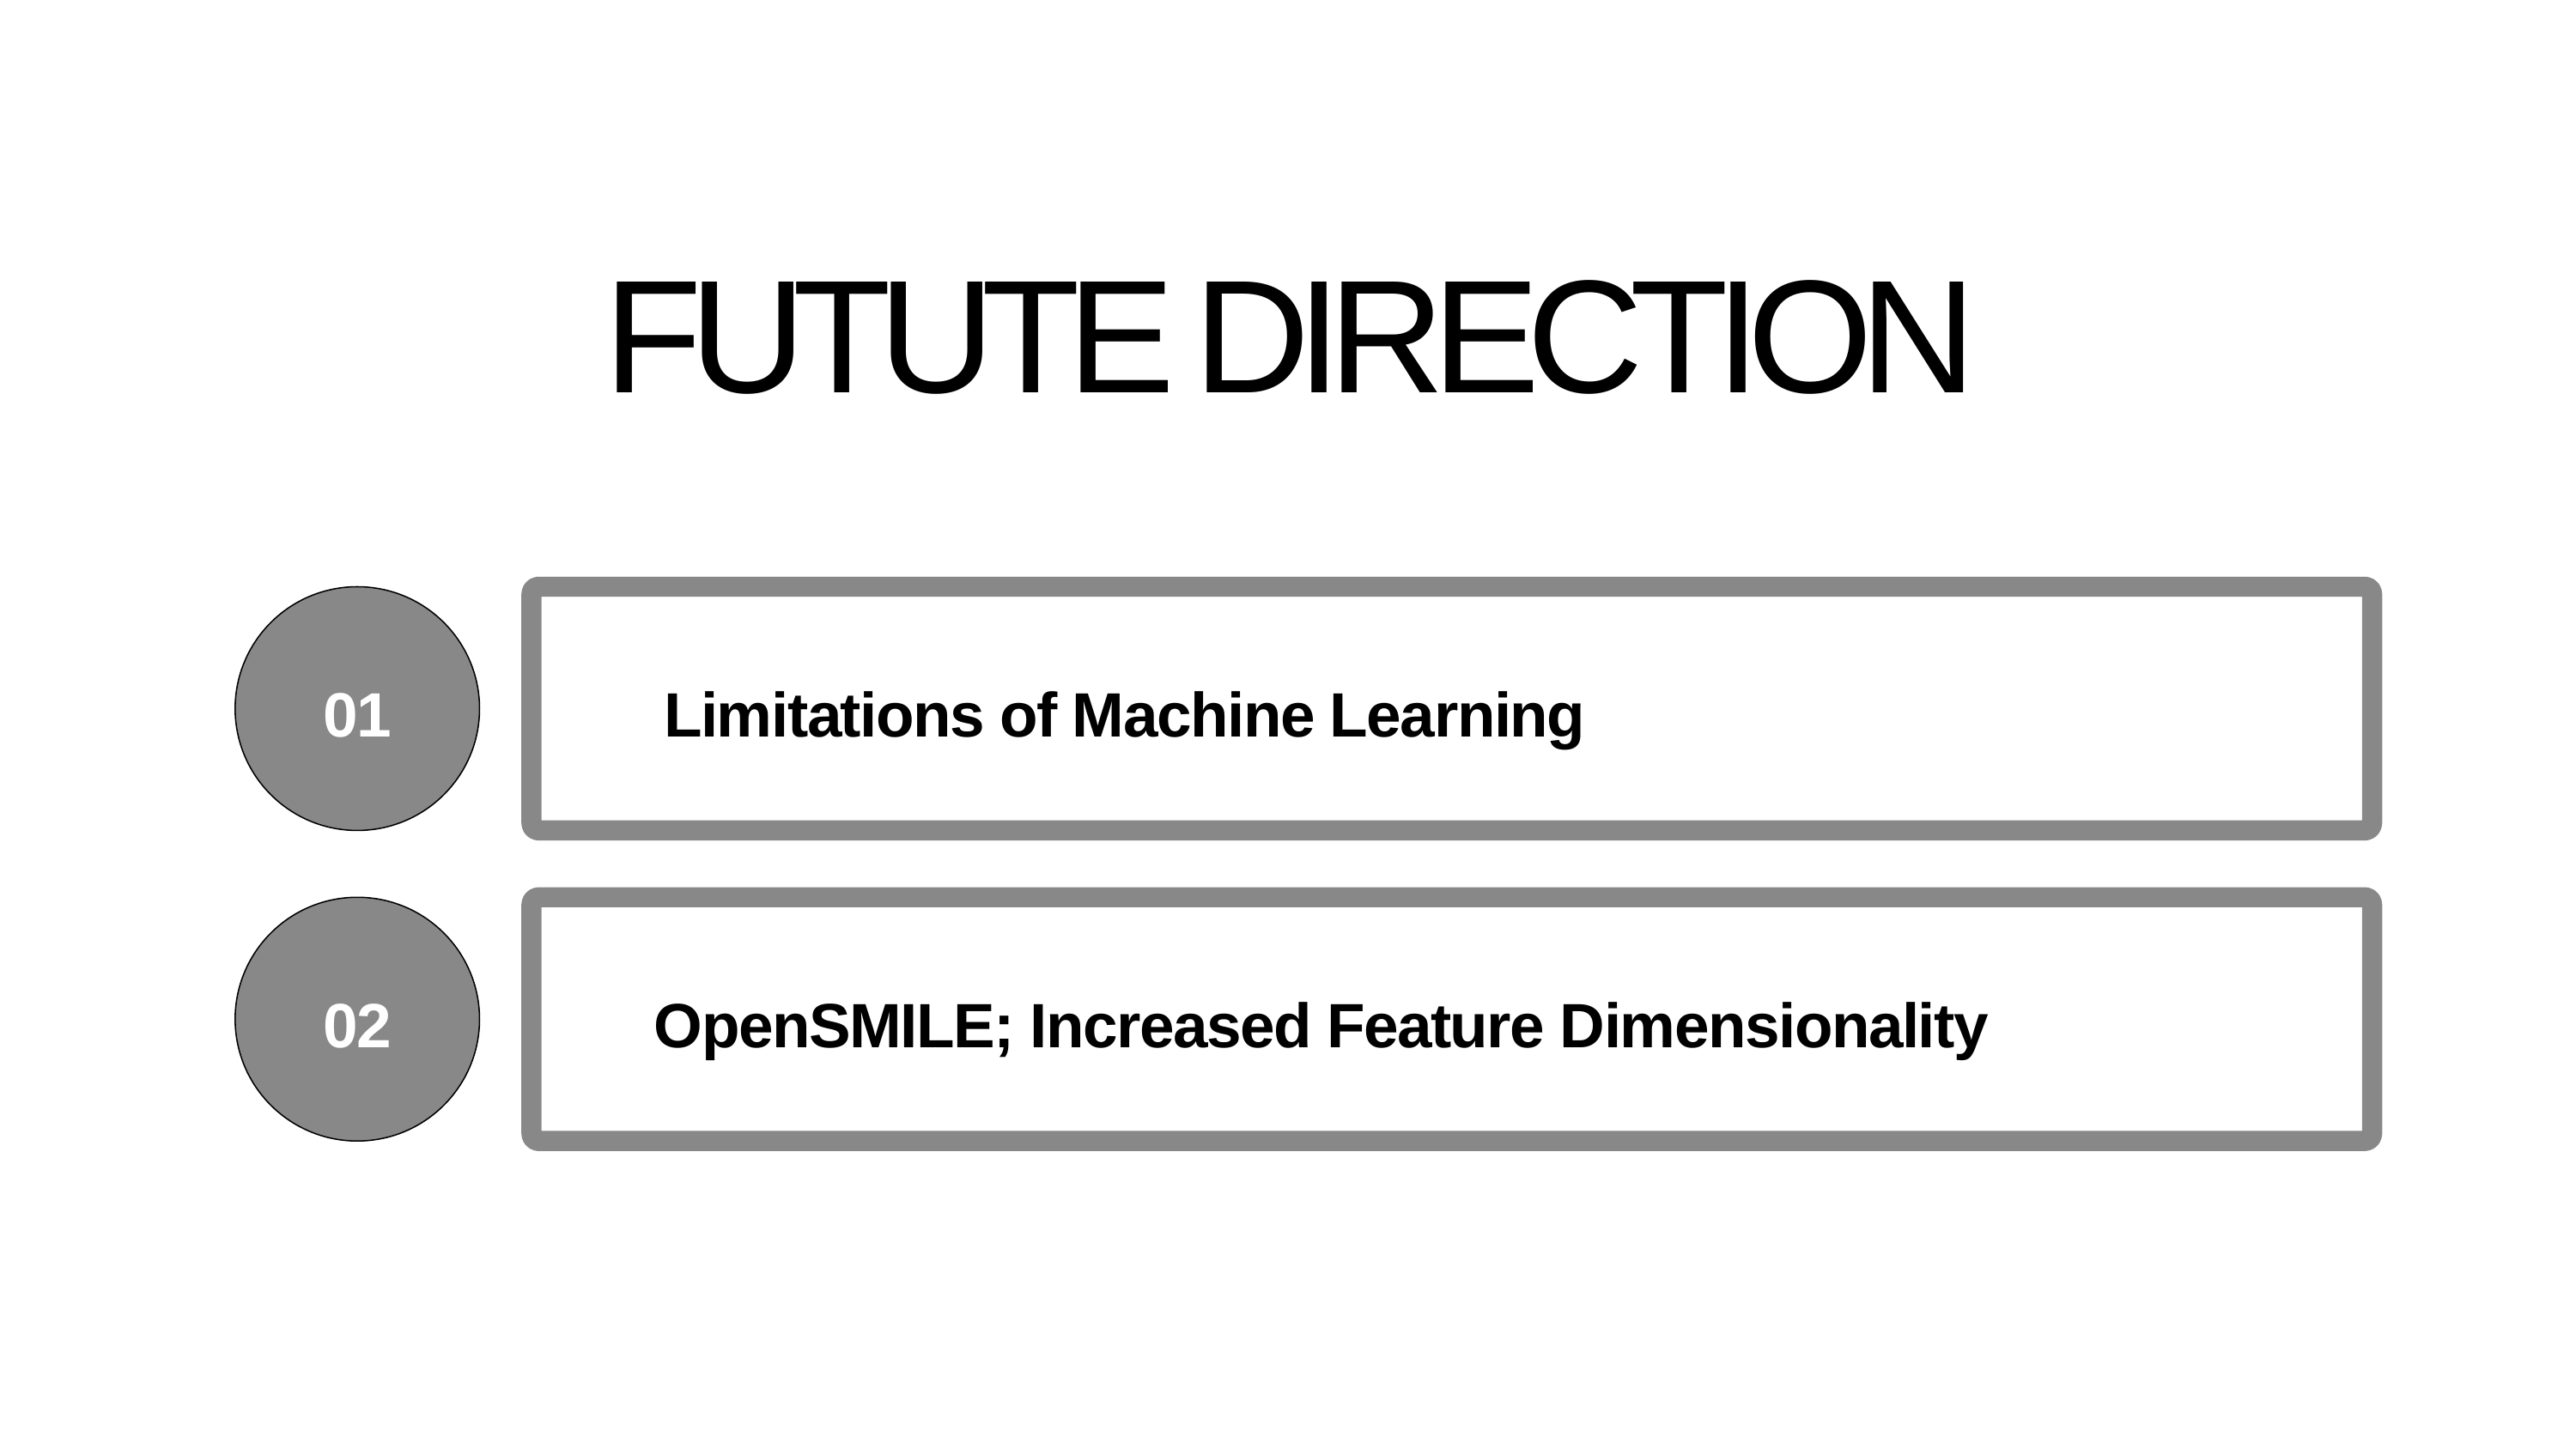

FUTUTE DIRECTION

01
Limitations of Machine Learning

02
OpenSMILE; Increased Feature Dimensionality